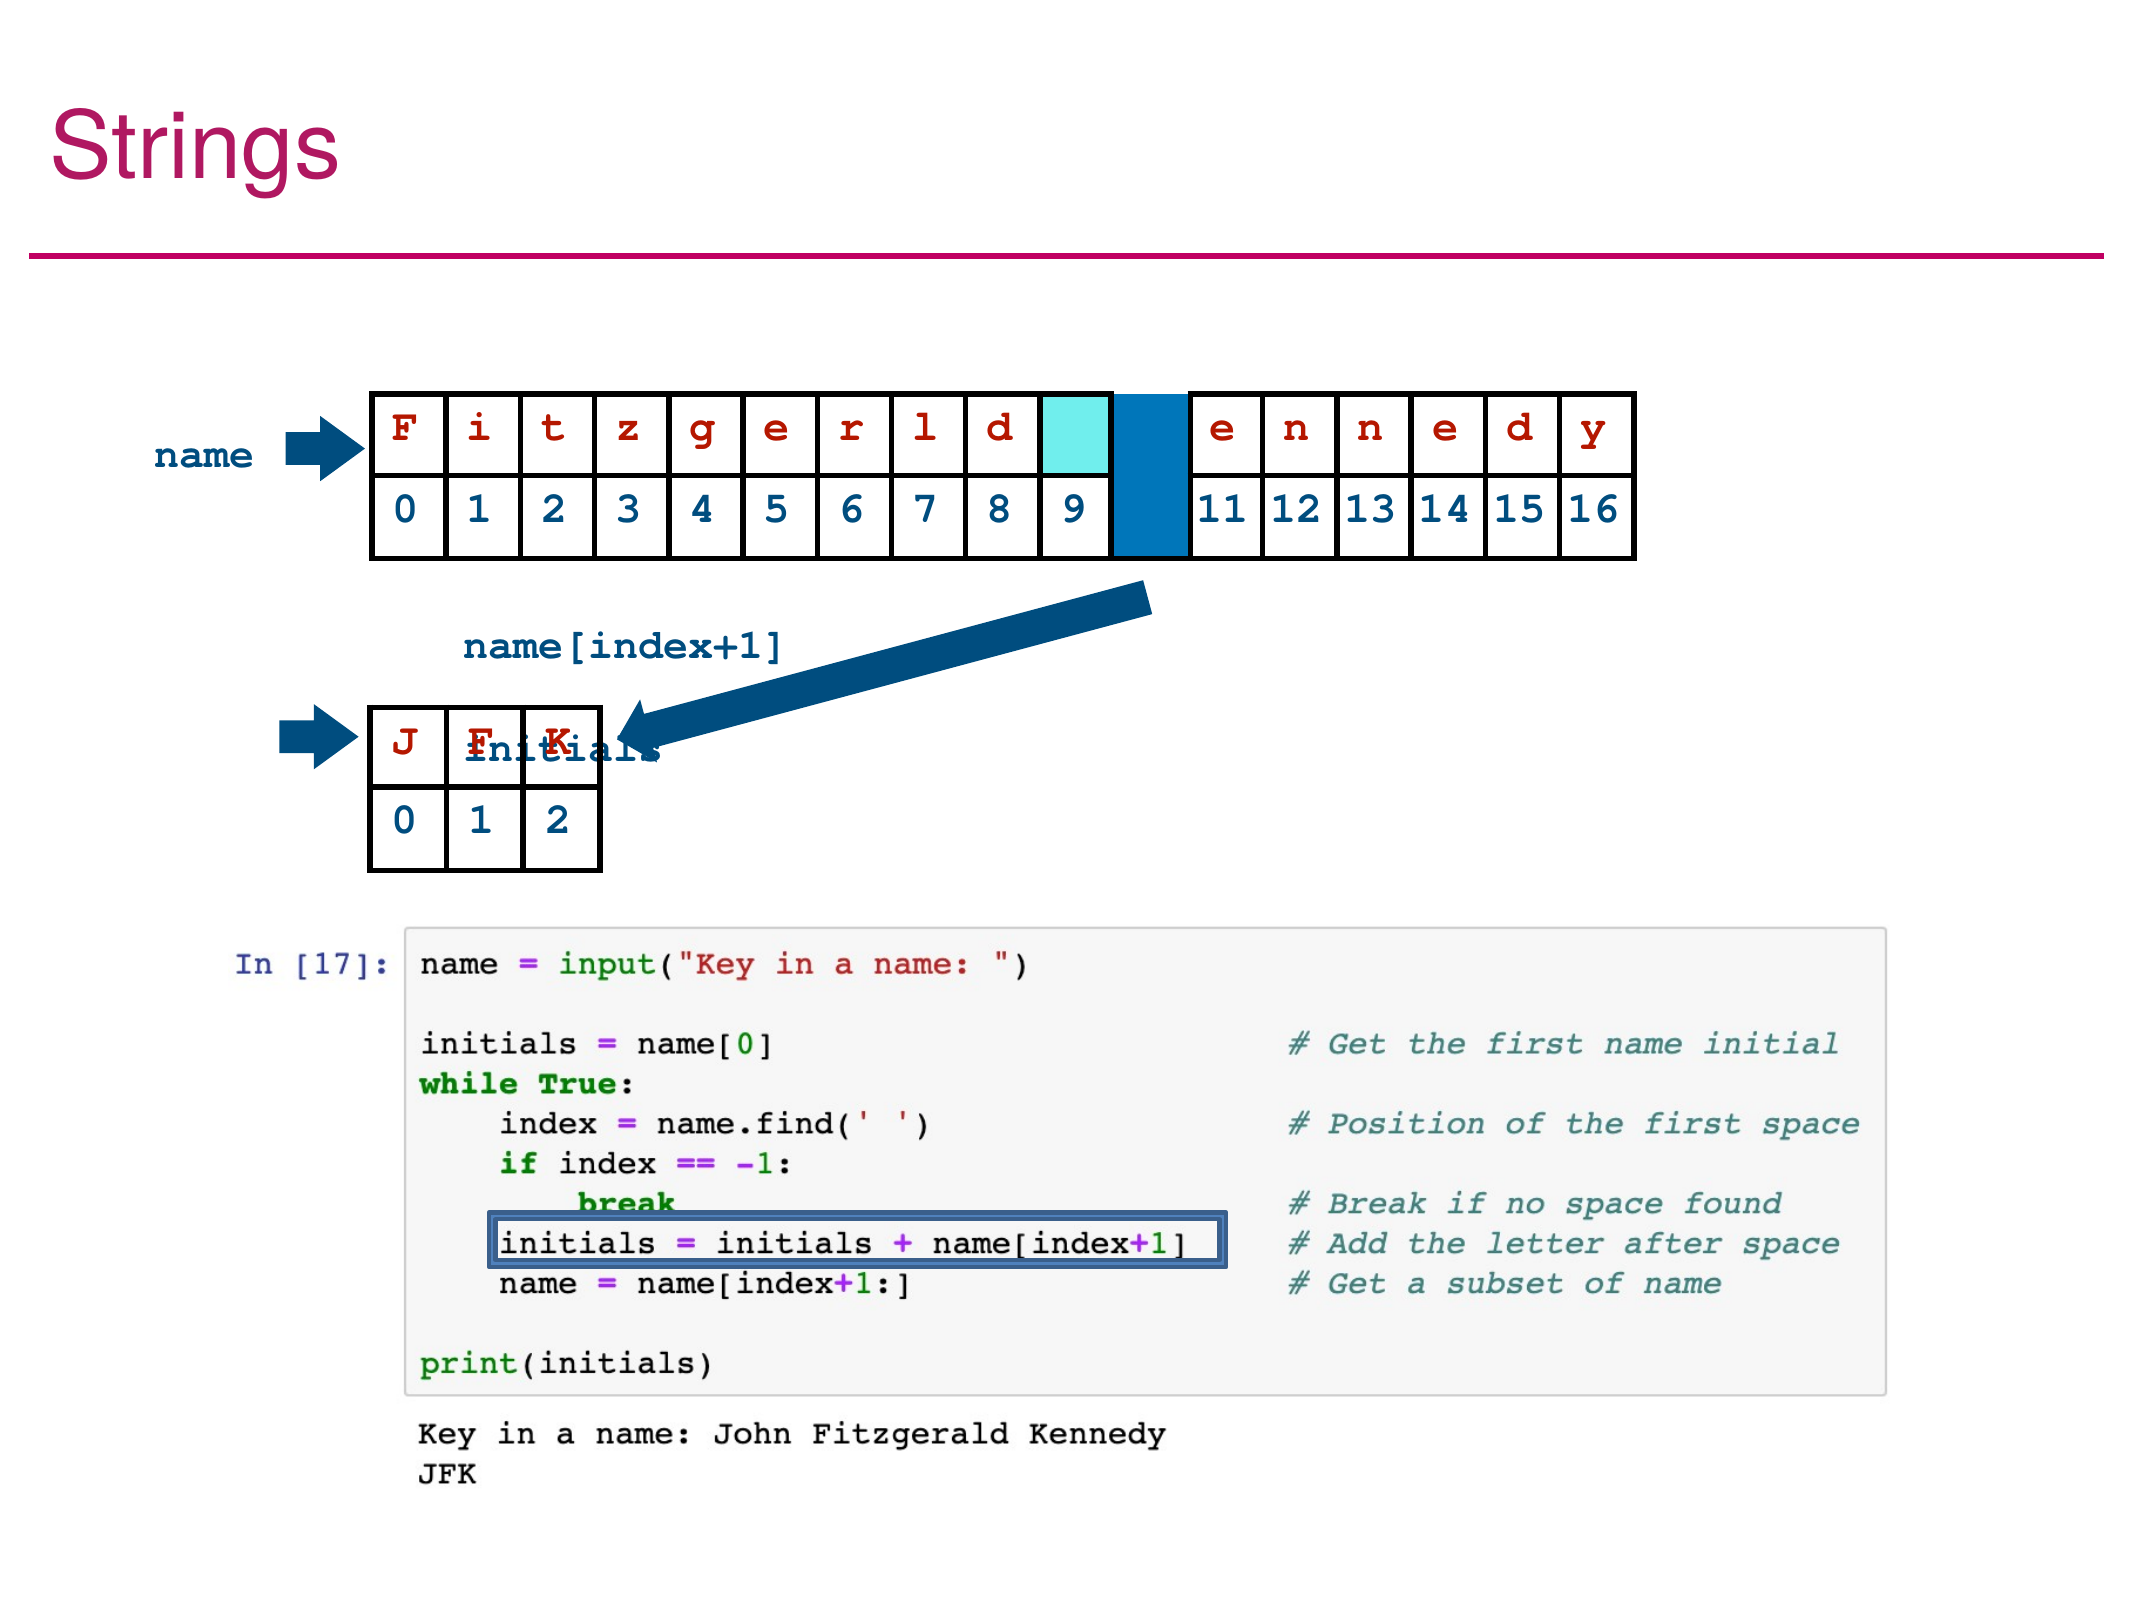

# Strings

| F | i | t | z | g | e | r | l | d |  |  | e | n | n | e | d | y |
| --- | --- | --- | --- | --- | --- | --- | --- | --- | --- | --- | --- | --- | --- | --- | --- | --- |
| 0 | 1 | 2 | 3 | 4 | 5 | 6 | 7 | 8 | 9 |  | 11 | 12 | 13 | 14 | 15 | 16 |
K 10

name

name[index+1]

initials

| J | F | K |
| --- | --- | --- |
| 0 | 1 | 2 |